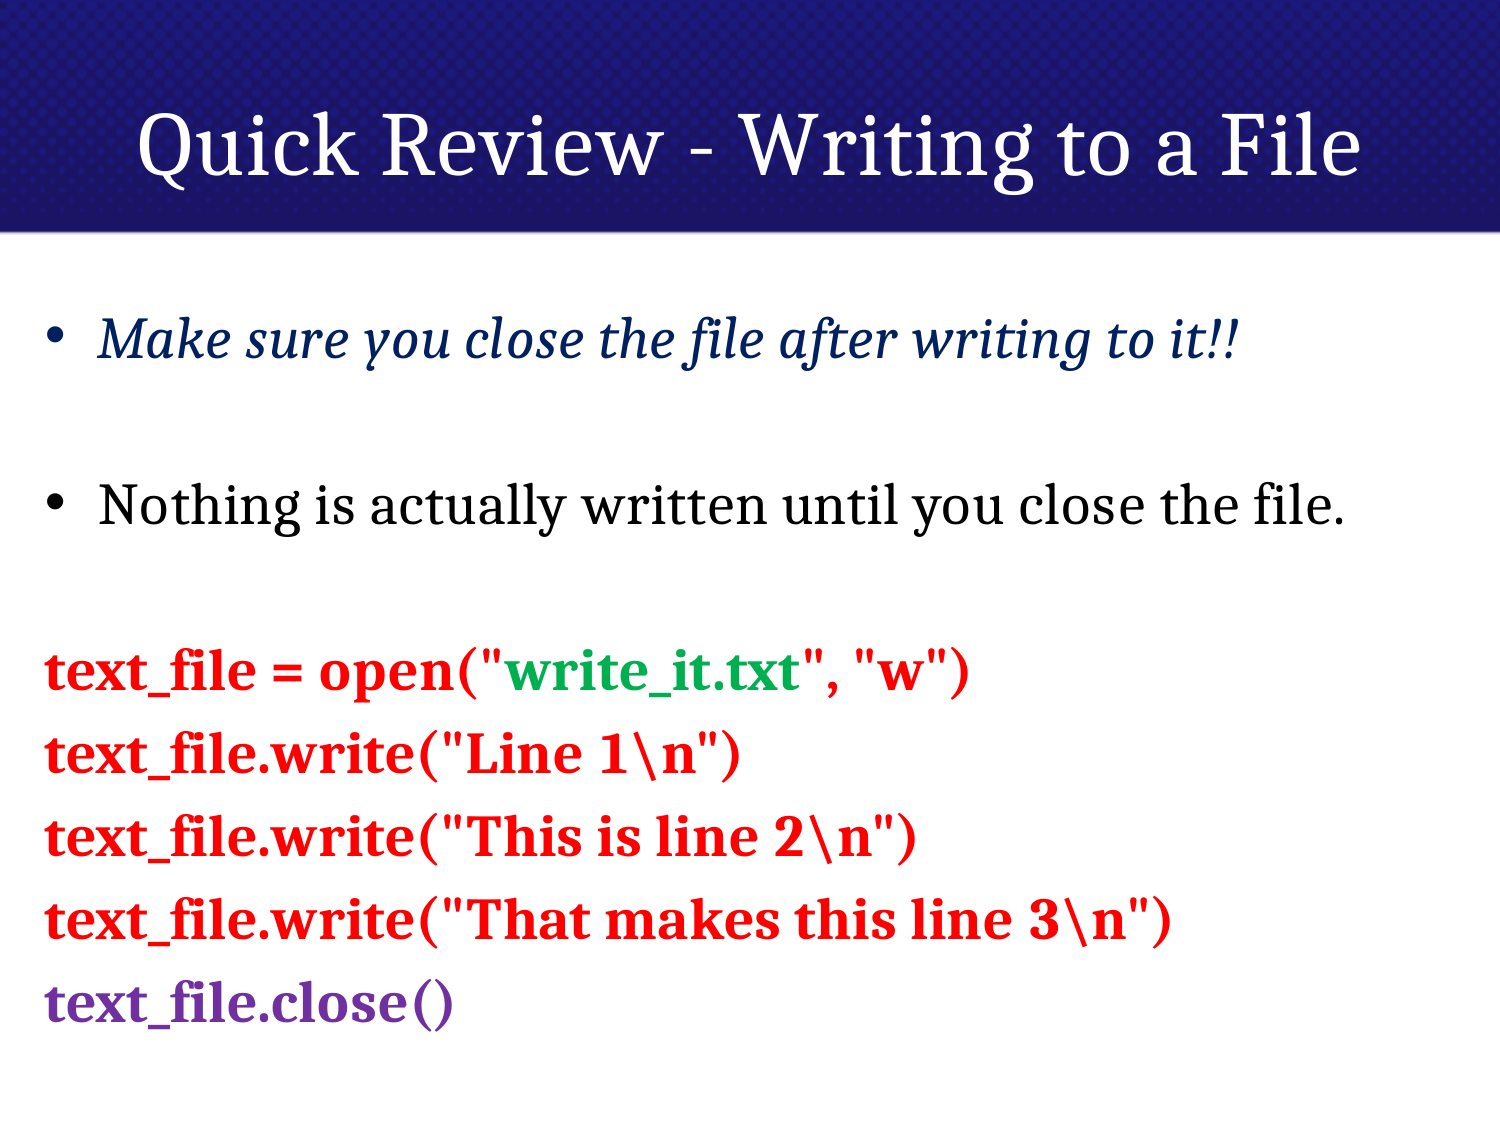

# Quick Review - Writing to a File
Make sure you close the file after writing to it!!

Nothing is actually written until you close the file.

text_file = open("write_it.txt", "w")
text_file.write("Line 1\n")
text_file.write("This is line 2\n")
text_file.write("That makes this line 3\n")
text_file.close()